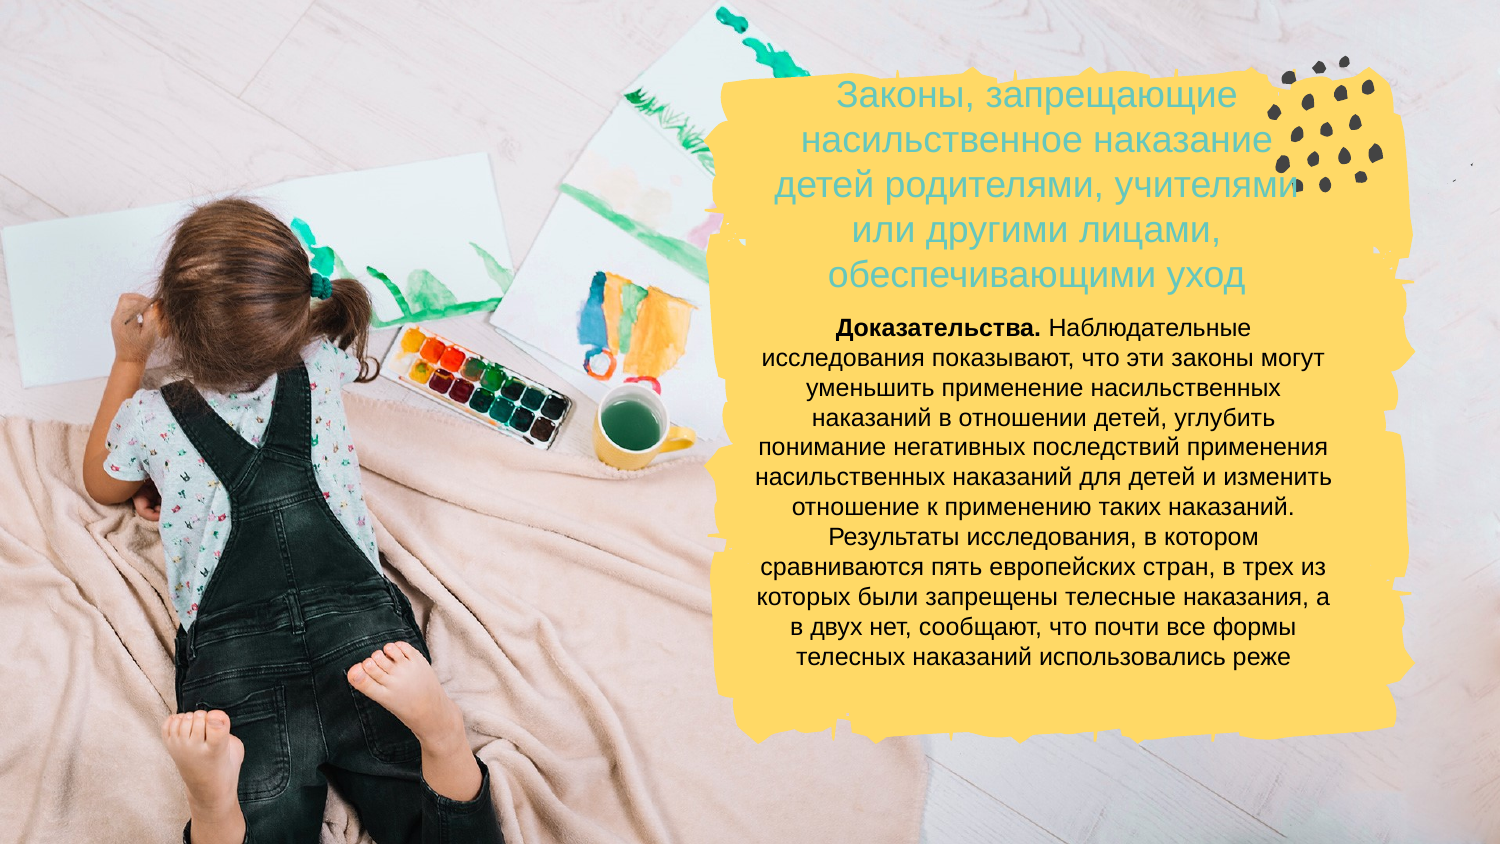

Законы, запрещающие насильственное наказание детей родителями, учителями или другими лицами, обеспечивающими уход
Доказательства. Наблюдательные исследования показывают, что эти законы могут уменьшить применение насильственных наказаний в отношении детей, углубить понимание негативных последствий применения насильственных наказаний для детей и изменить отношение к применению таких наказаний. Результаты исследования, в котором сравниваются пять европейских стран, в трех из которых были запрещены телесные наказания, а в двух нет, сообщают, что почти все формы телесных наказаний использовались реже